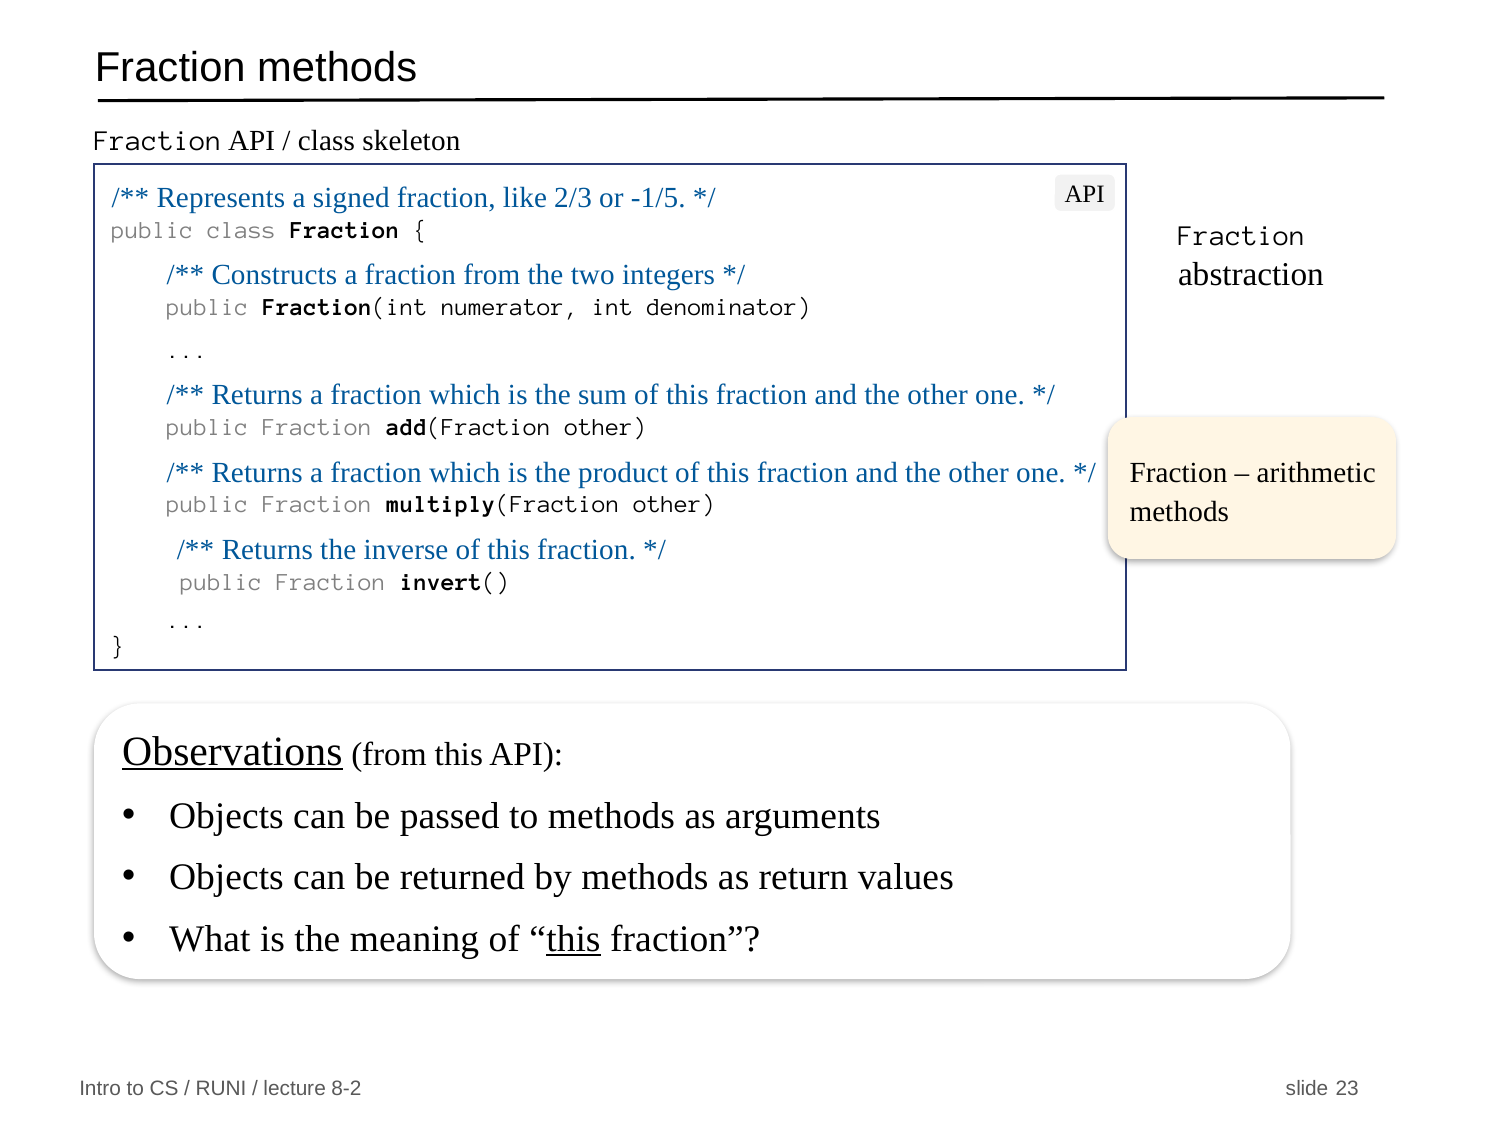

# Fraction methods
Fraction API / class skeleton
/** Represents a signed fraction, like 2/3 or -1/5. */
public class Fraction {
    /** Constructs a fraction from the two integers */
    public Fraction(int numerator, int denominator)
    ...
    /** Returns a fraction which is the sum of this fraction and the other one. */
    public Fraction add(Fraction other)
    /** Returns a fraction which is the product of this fraction and the other one. */
    public Fraction multiply(Fraction other)
         /** Returns the inverse of this fraction. */
     public Fraction invert()
    ...
}
API
Fraction abstraction
Fraction – arithmetic methods
Observations (from this API):
Objects can be passed to methods as arguments
Objects can be returned by methods as return values
What is the meaning of “this fraction”?